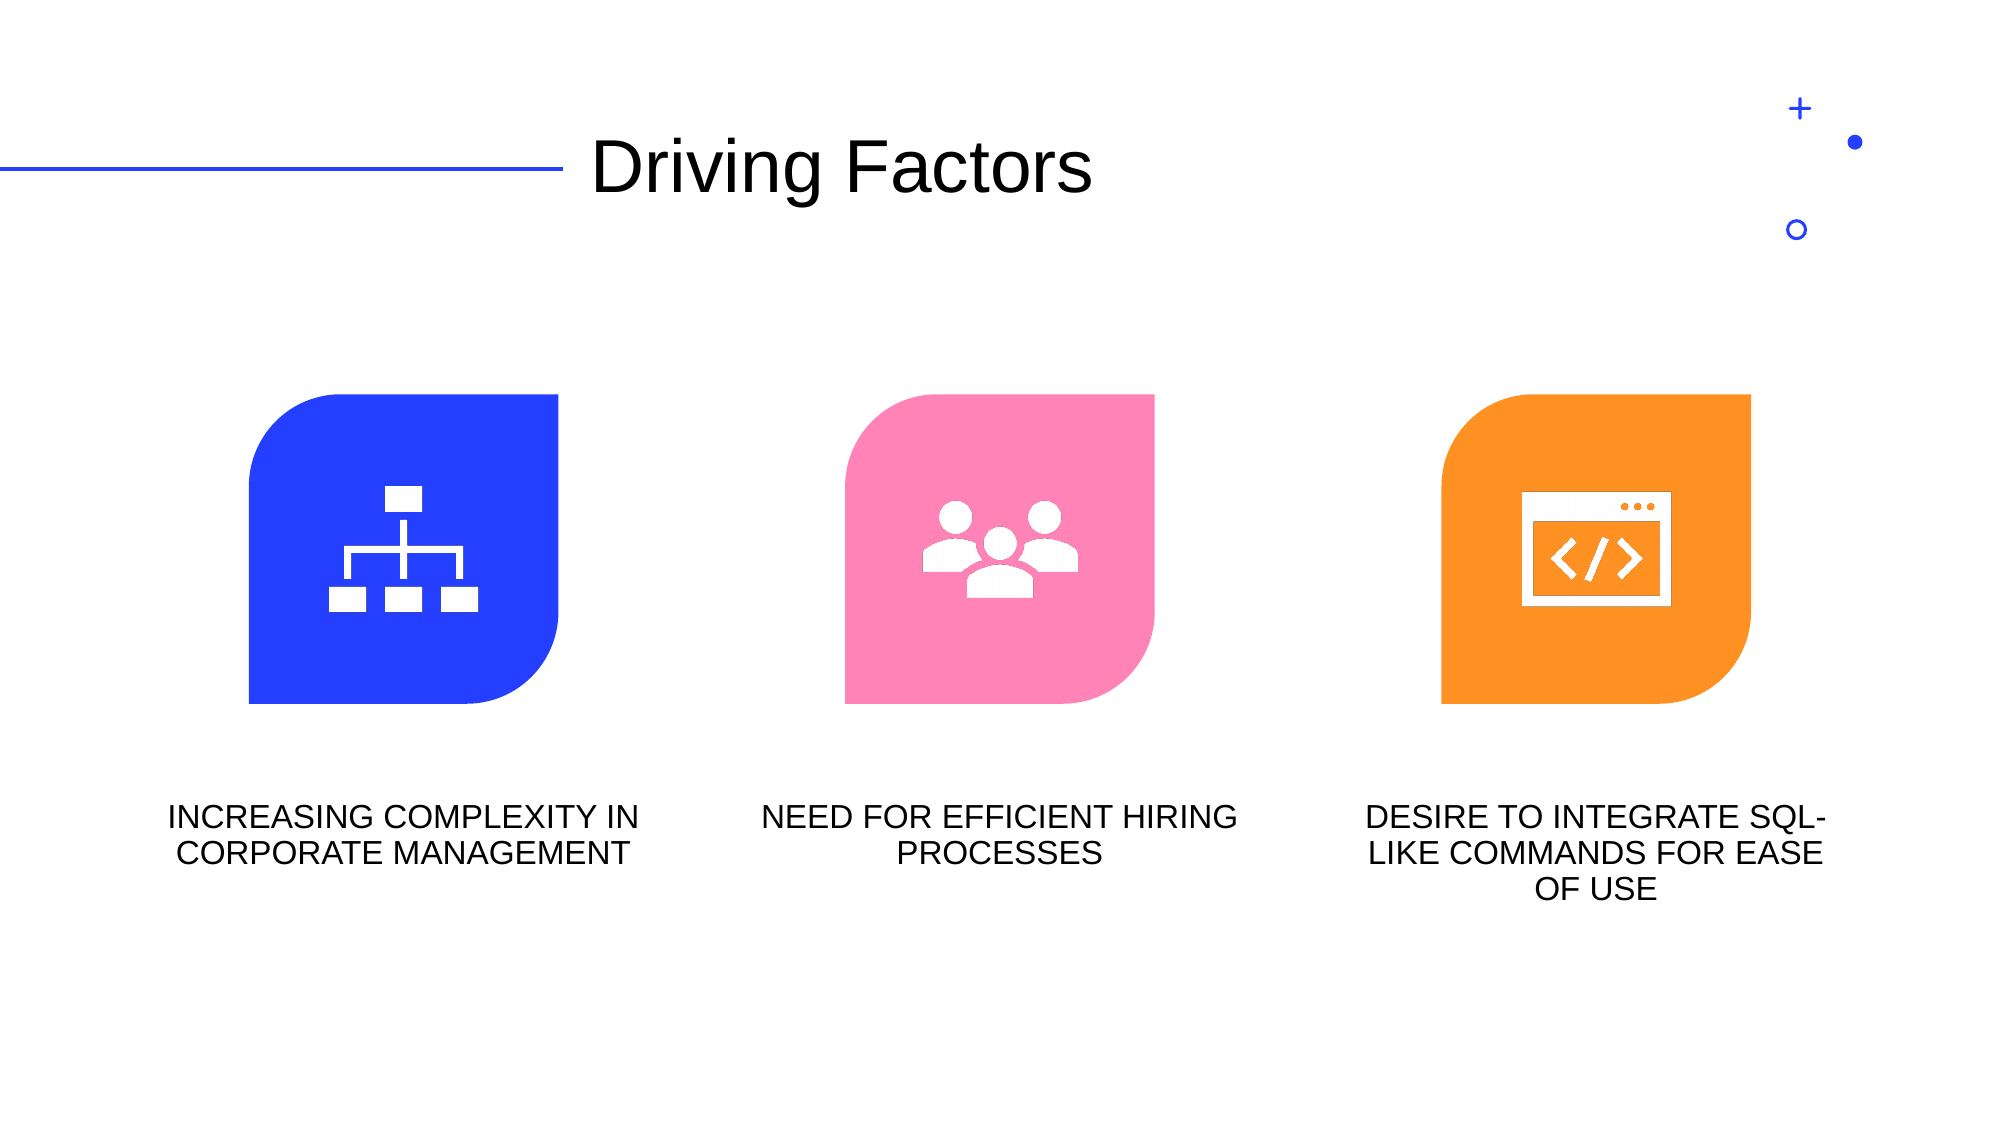

# Driving Factors

Increasing complexity in corporate management
Need for efficient hiring processes
Desire to integrate SQL-like commands for ease of use